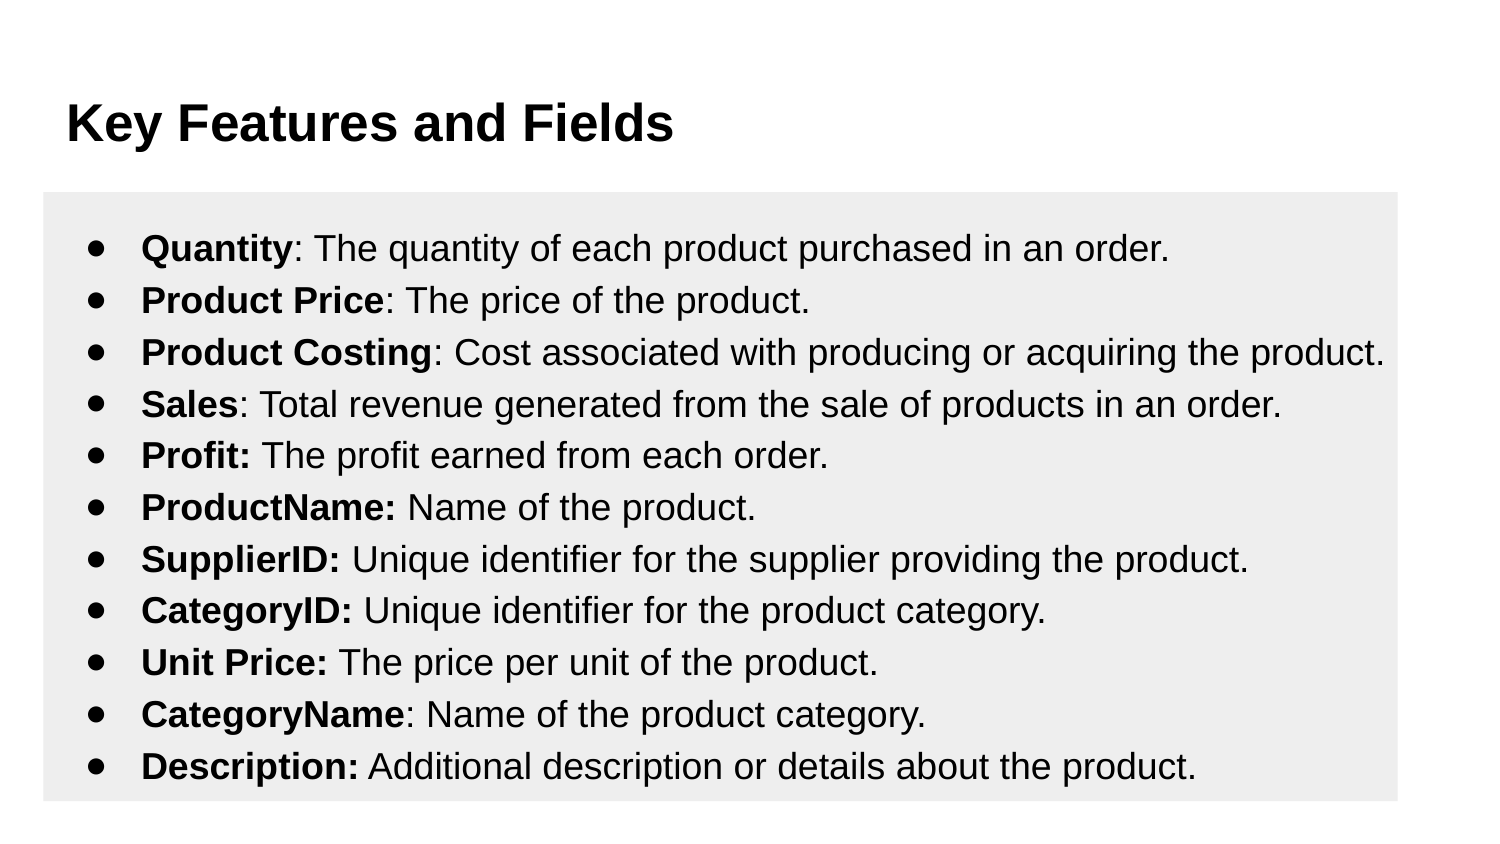

# Key Features and Fields

Quantity: The quantity of each product purchased in an order.
Product Price: The price of the product.
Product Costing: Cost associated with producing or acquiring the product.
Sales: Total revenue generated from the sale of products in an order.
Profit: The profit earned from each order.
ProductName: Name of the product.
SupplierID: Unique identifier for the supplier providing the product.
CategoryID: Unique identifier for the product category.
Unit Price: The price per unit of the product.
CategoryName: Name of the product category.
Description: Additional description or details about the product.